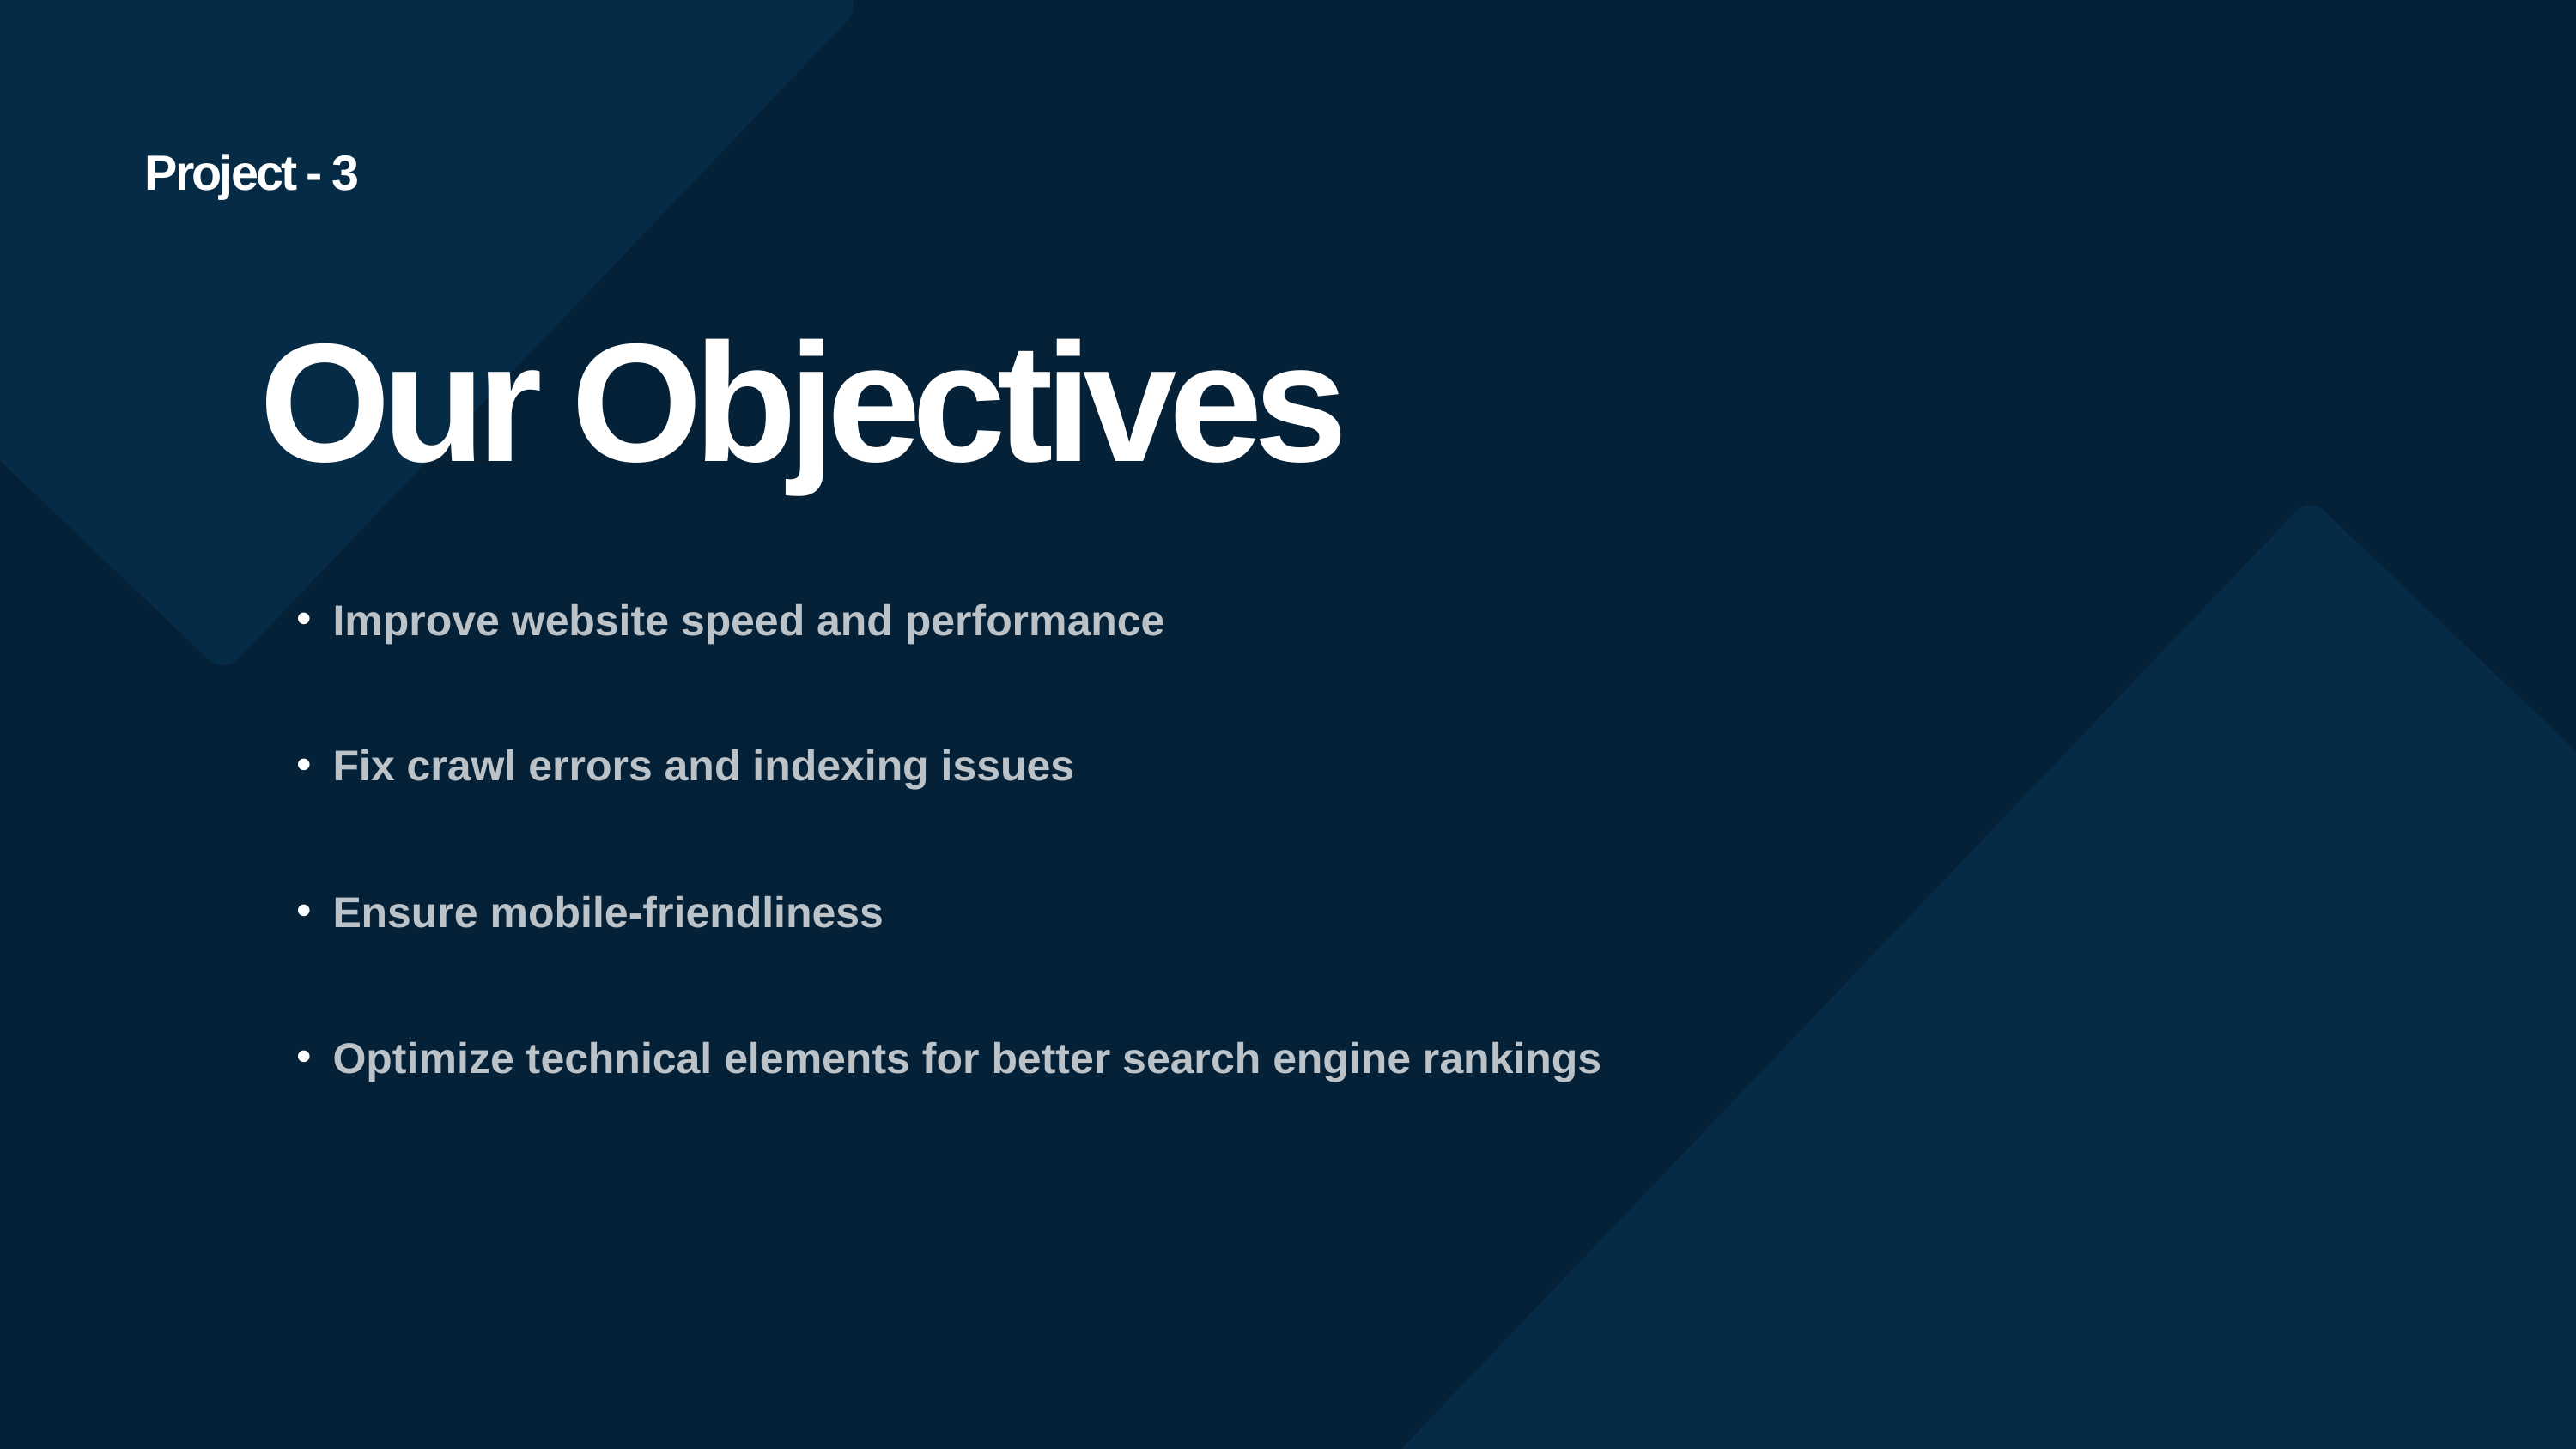

Project - 3
Our Objectives
Improve website speed and performance

Fix crawl errors and indexing issues

Ensure mobile-friendliness

Optimize technical elements for better search engine rankings